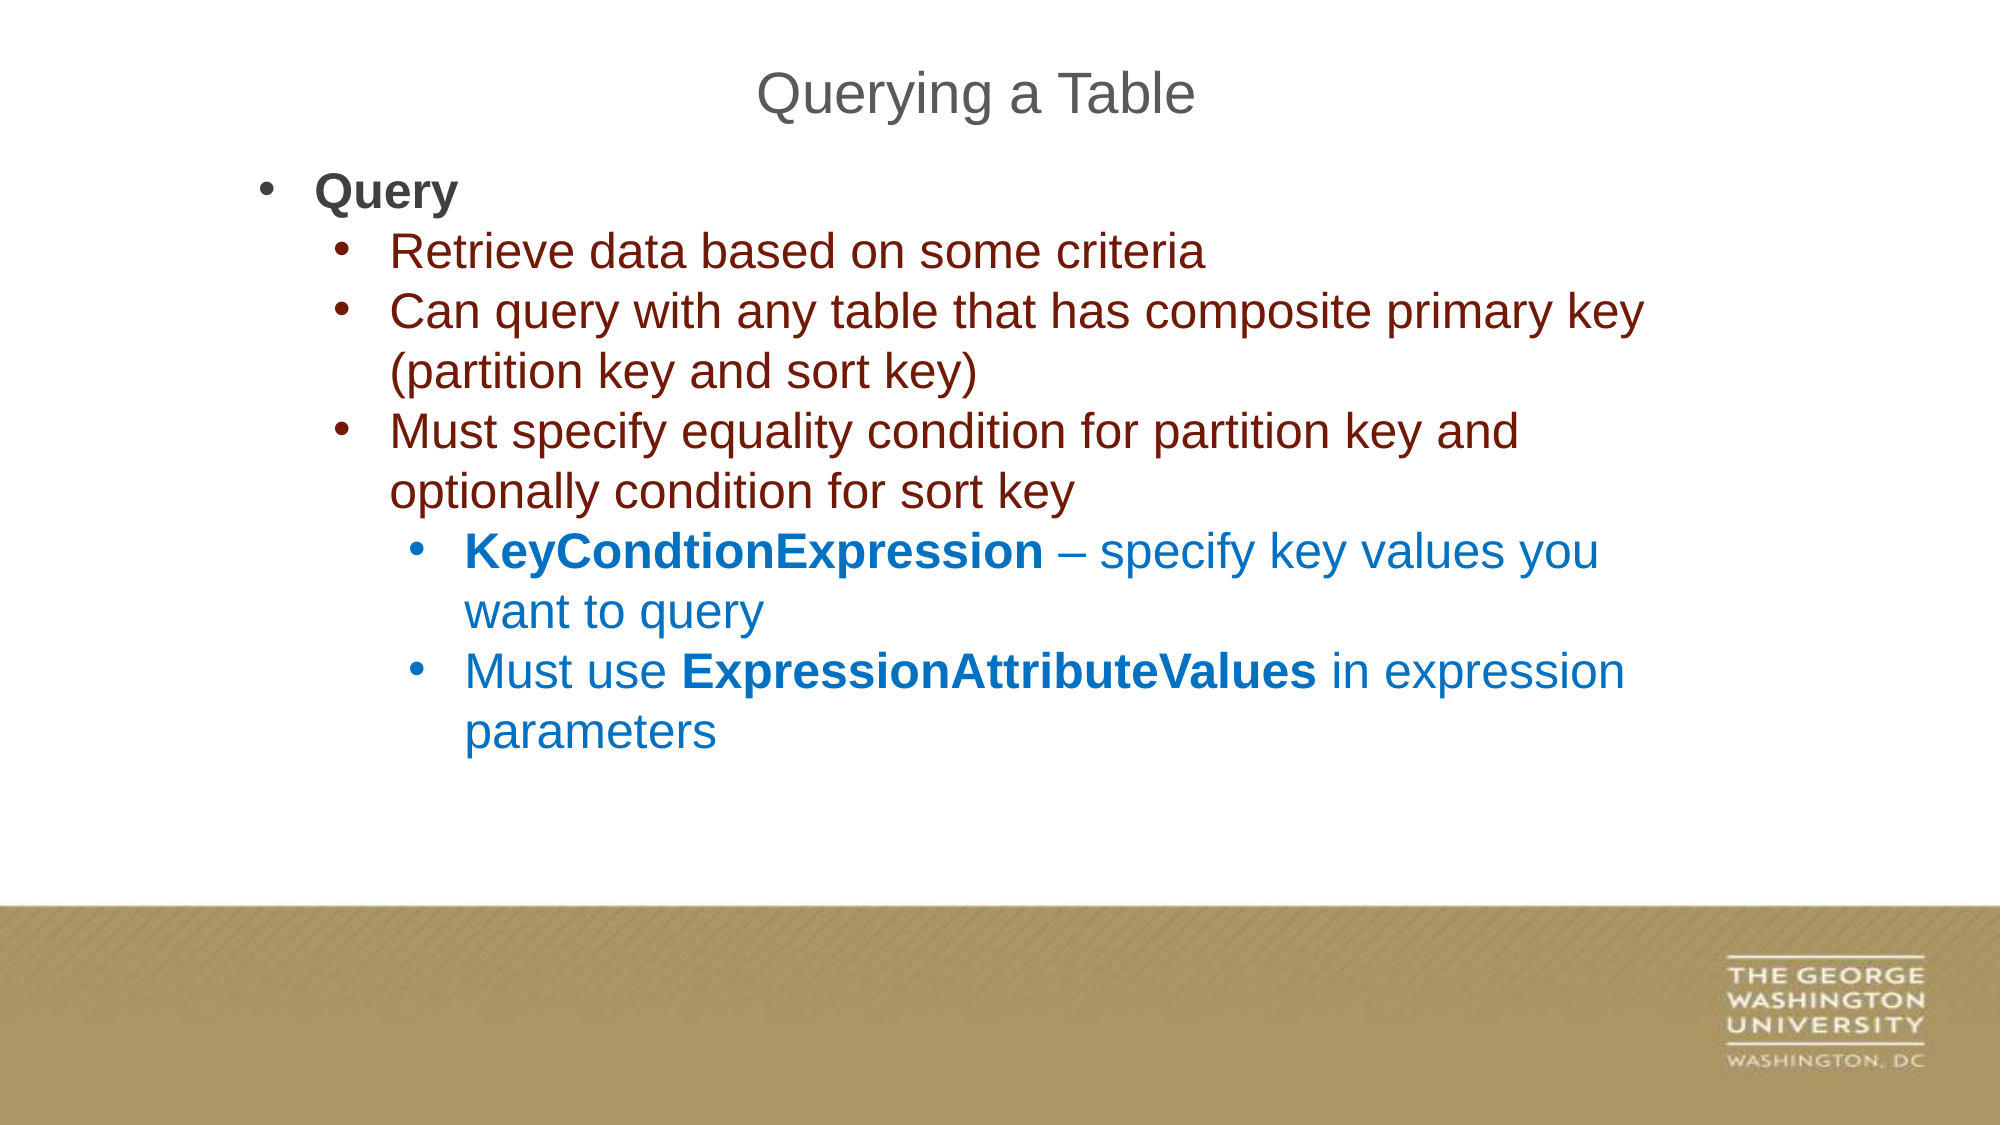

Querying a Table

Query
Retrieve data based on some criteria
Can query with any table that has composite primary key (partition key and sort key)
Must specify equality condition for partition key and optionally condition for sort key
KeyCondtionExpression – specify key values you want to query
Must use ExpressionAttributeValues in expression parameters